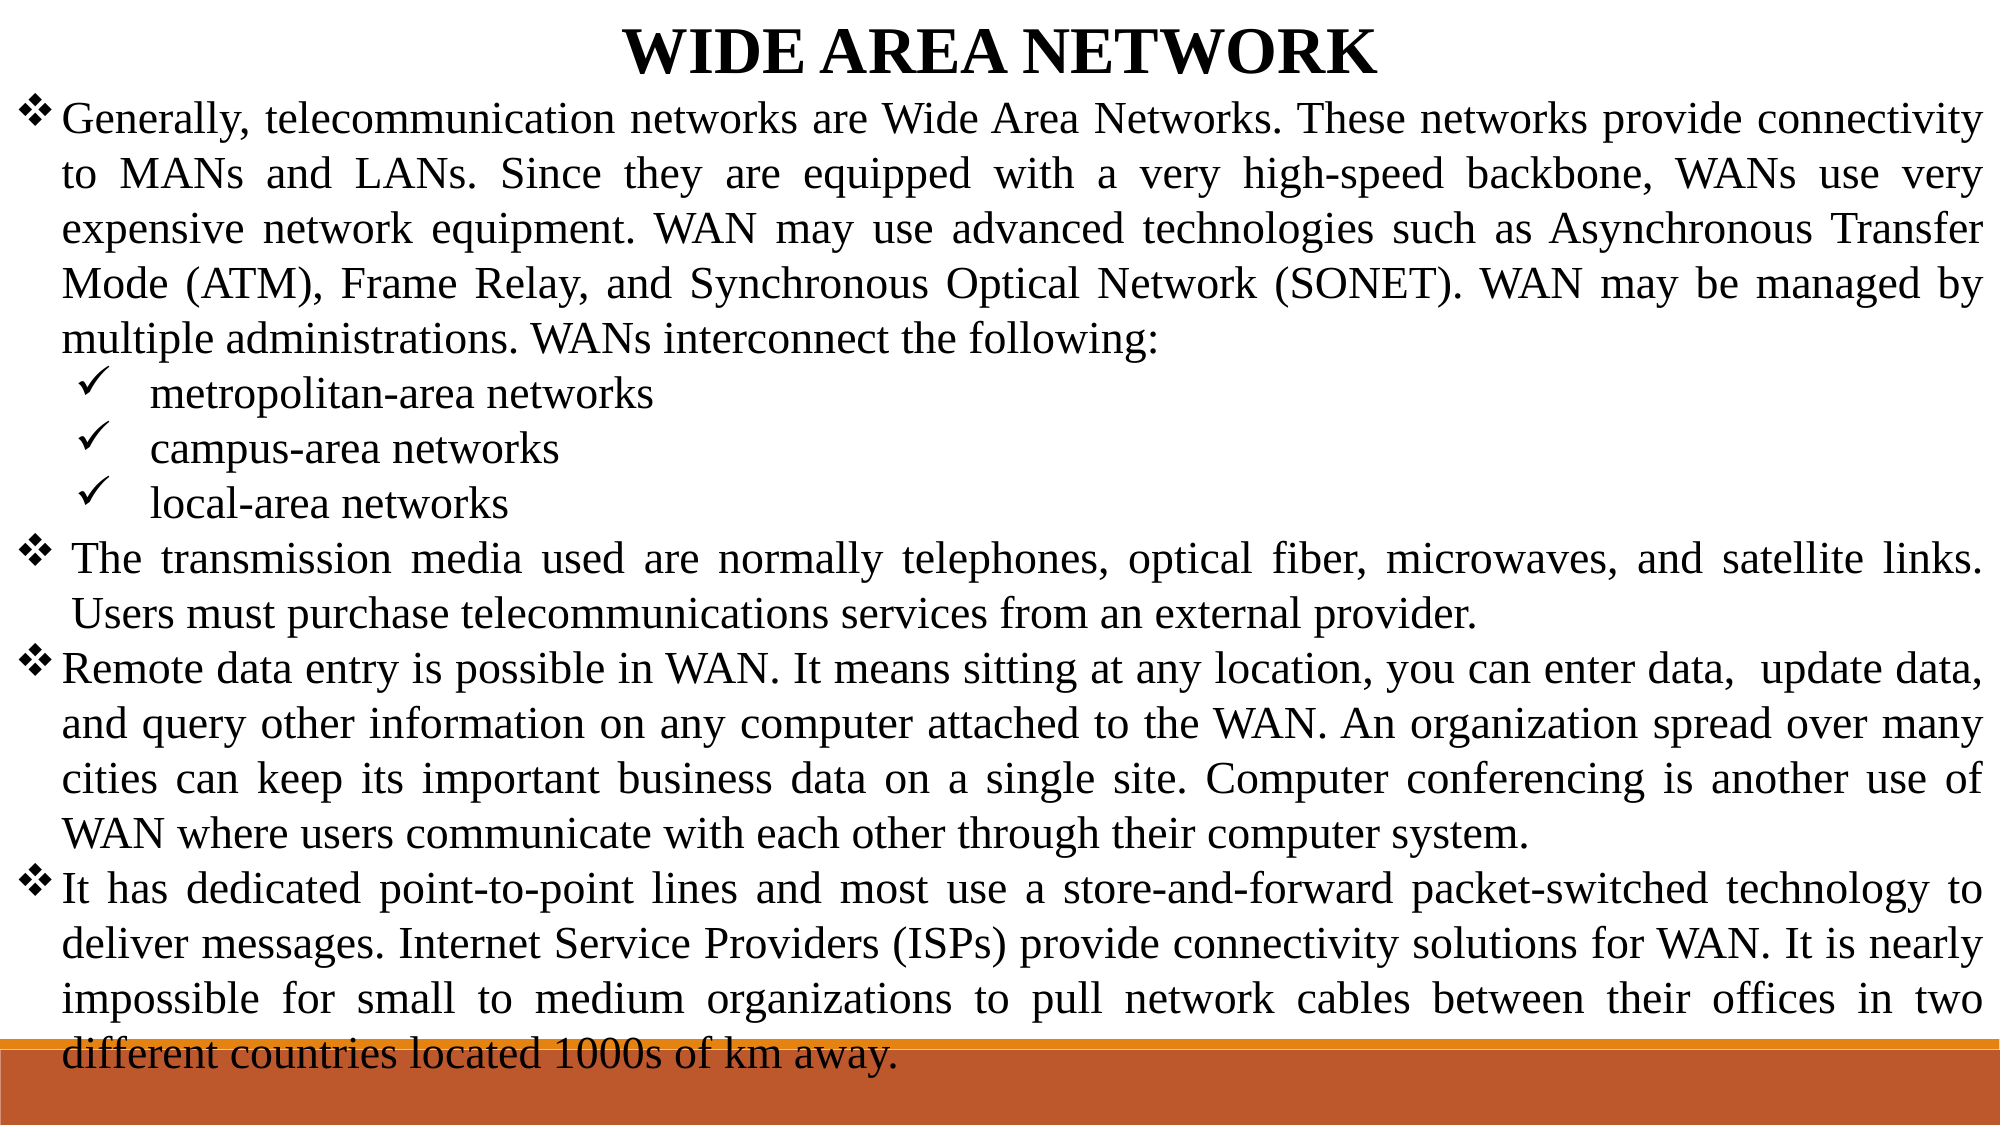

WIDE AREA NETWORK
Generally, telecommunication networks are Wide Area Networks. These networks provide connectivity to MANs and LANs. Since they are equipped with a very high-speed backbone, WANs use very expensive network equipment. WAN may use advanced technologies such as Asynchronous Transfer Mode (ATM), Frame Relay, and Synchronous Optical Network (SONET). WAN may be managed by multiple administrations. WANs interconnect the following:
metropolitan-area networks
campus-area networks
local-area networks
The transmission media used are normally telephones, optical fiber, microwaves, and satellite links. Users must purchase telecommunications services from an external provider.
Remote data entry is possible in WAN. It means sitting at any location, you can enter data,  update data, and query other information on any computer attached to the WAN. An organization spread over many cities can keep its important business data on a single site. Computer conferencing is another use of WAN where users communicate with each other through their computer system.
It has dedicated point-to-point lines and most use a store-and-forward packet-switched technology to deliver messages. Internet Service Providers (ISPs) provide connectivity solutions for WAN. It is nearly impossible for small to medium organizations to pull network cables between their offices in two different countries located 1000s of km away.